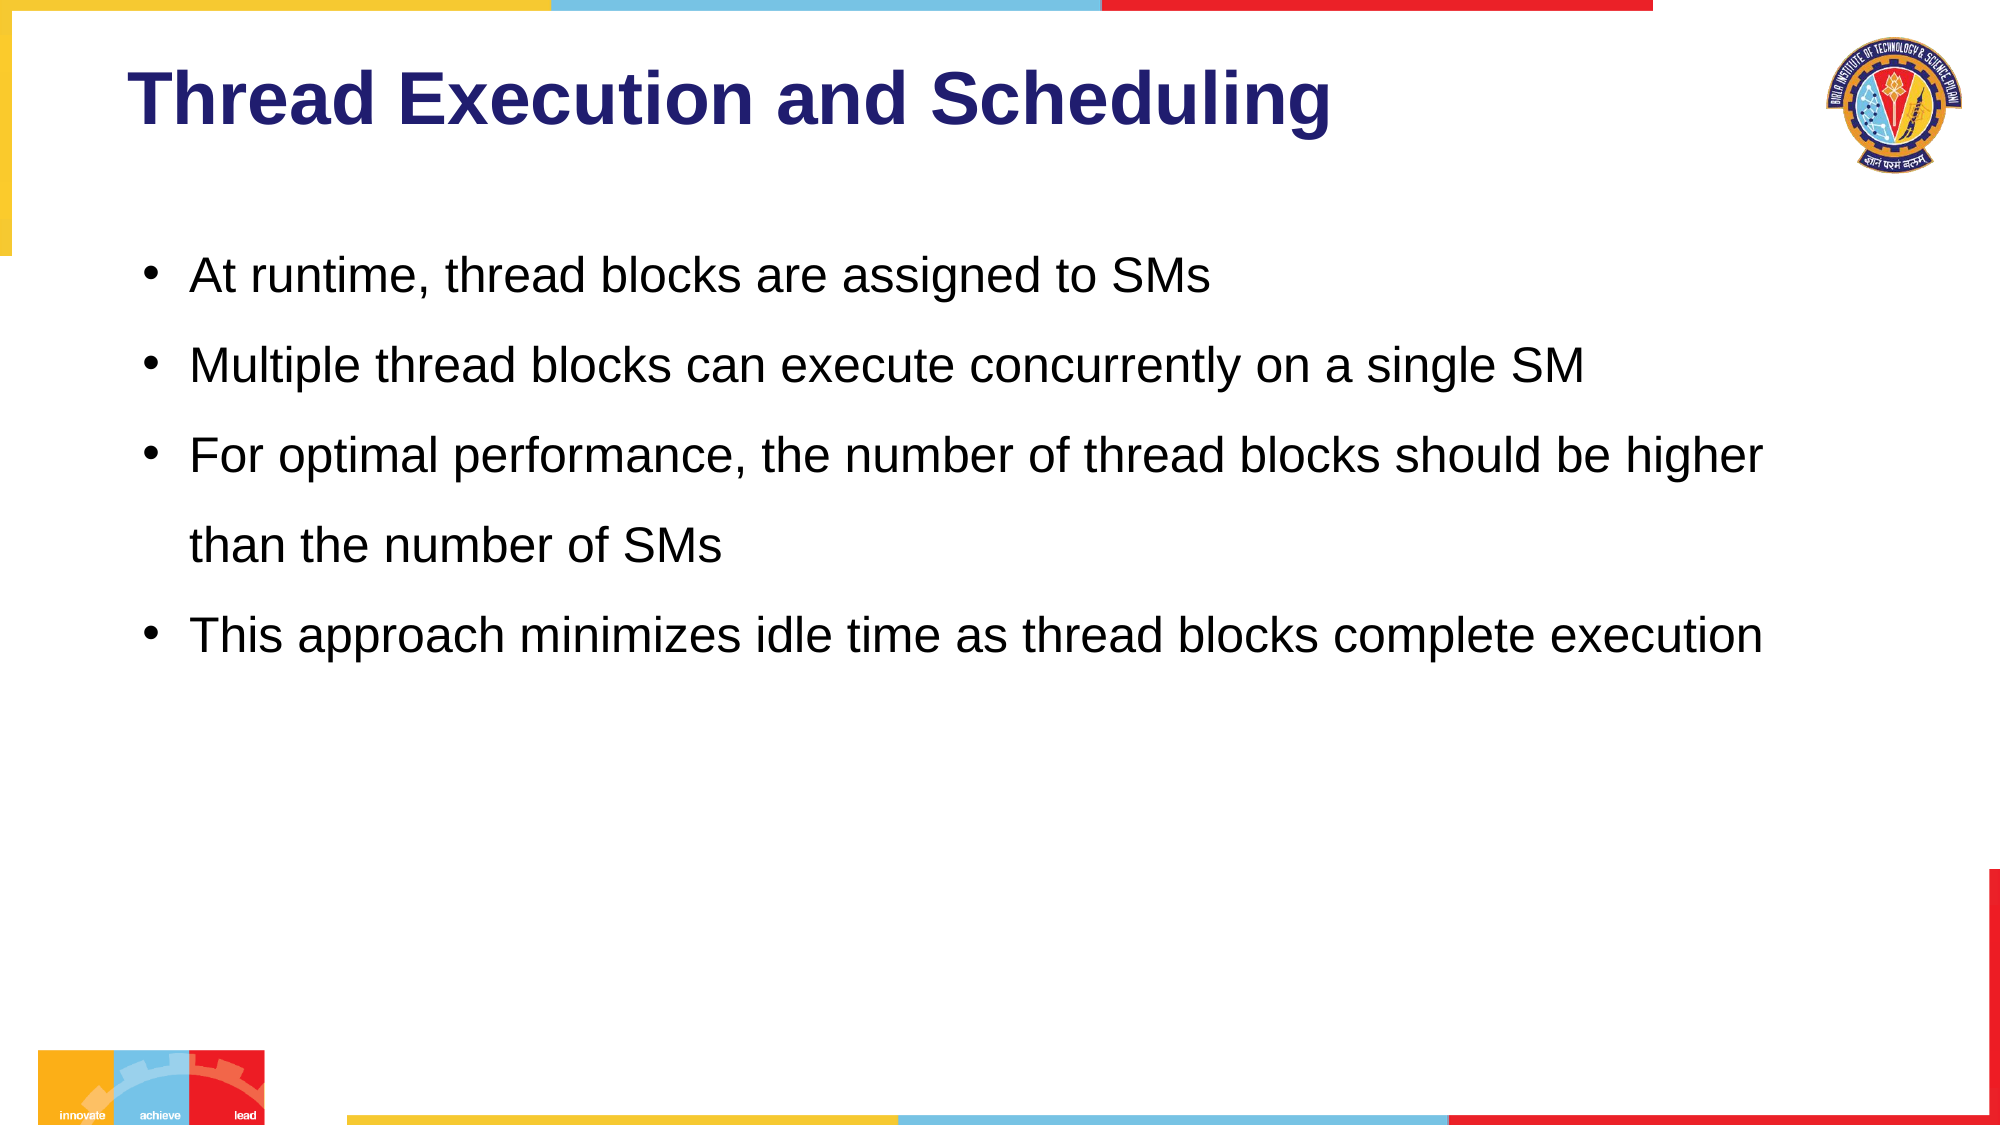

# Thread Execution and Scheduling
At runtime, thread blocks are assigned to SMs
Multiple thread blocks can execute concurrently on a single SM
For optimal performance, the number of thread blocks should be higher than the number of SMs
This approach minimizes idle time as thread blocks complete execution